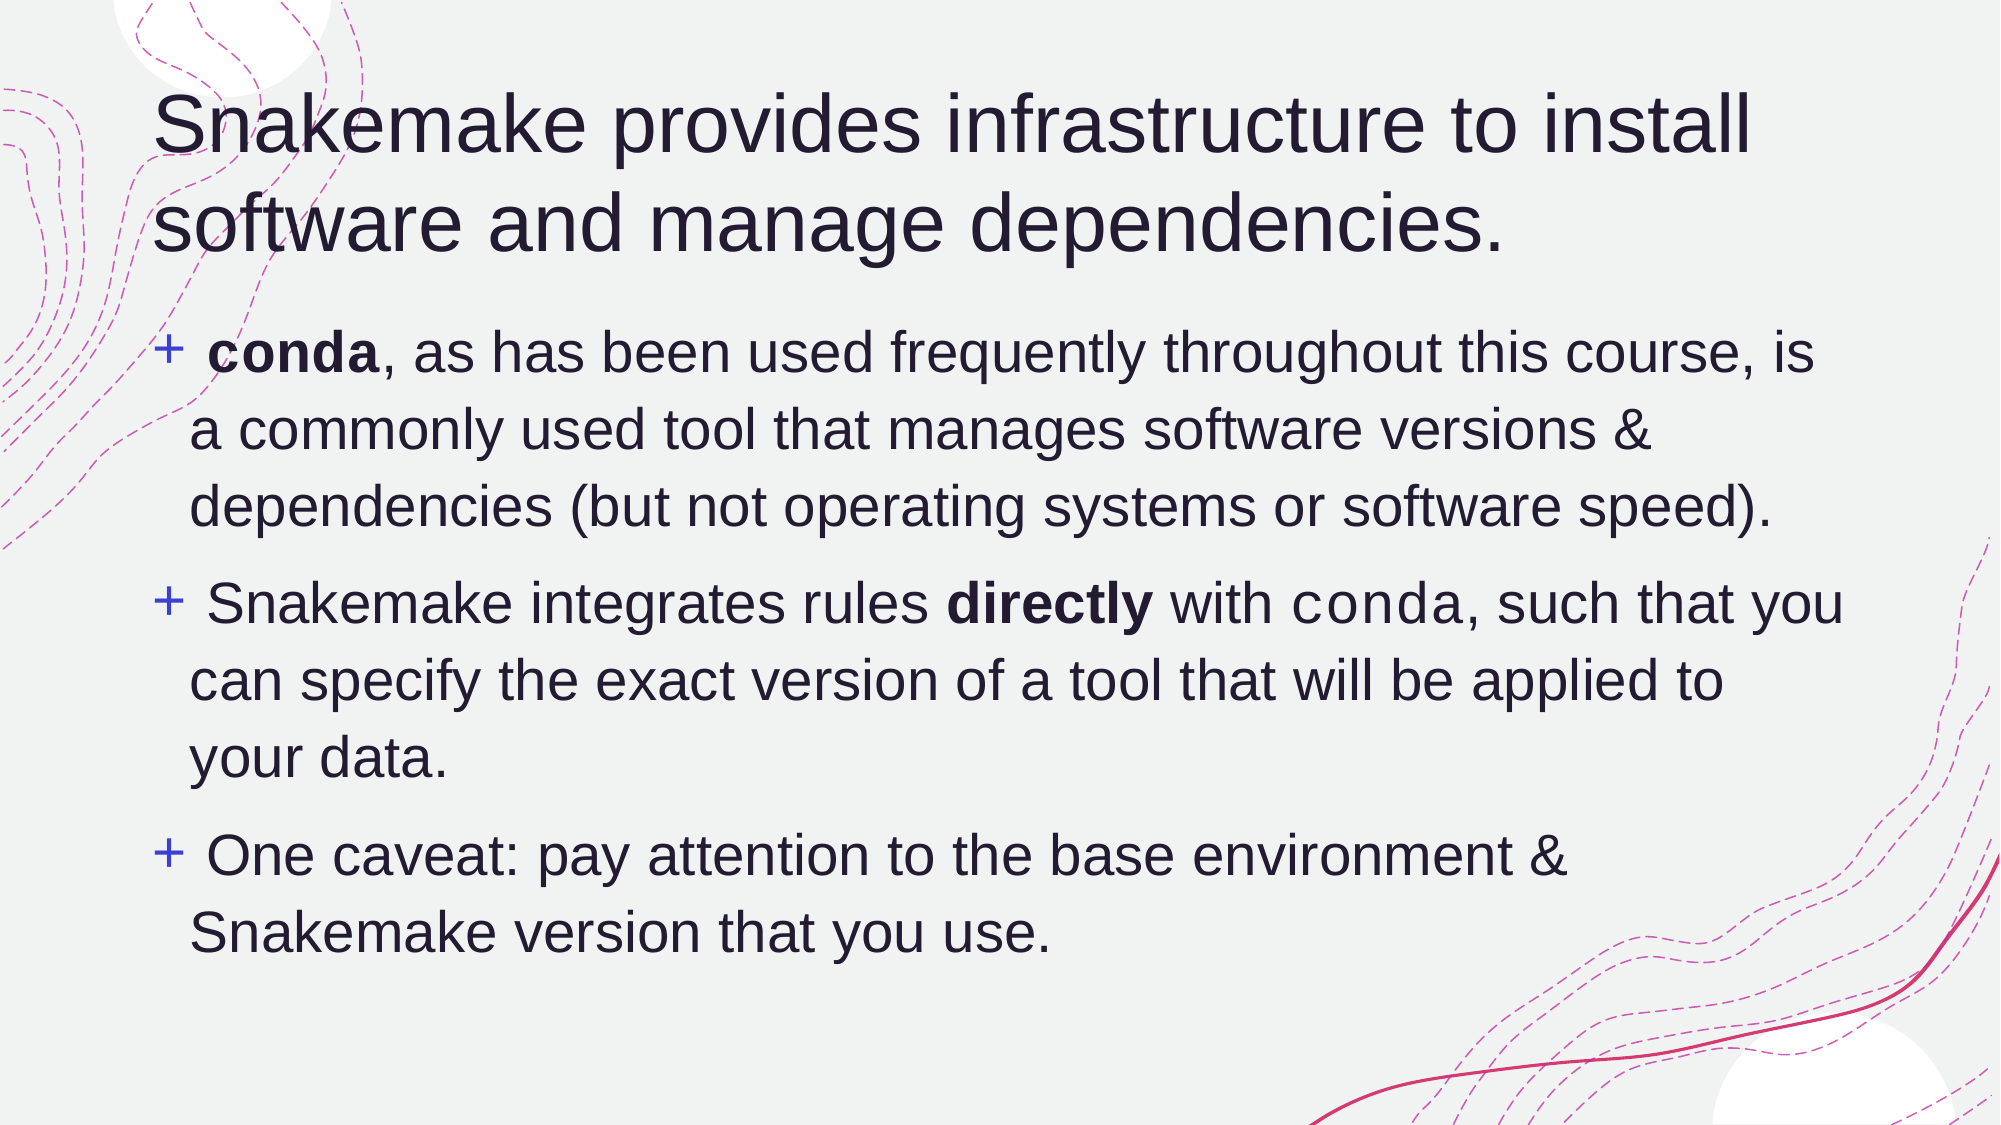

# Snakemake provides infrastructure to install software and manage dependencies.
 conda, as has been used frequently throughout this course, is a commonly used tool that manages software versions & dependencies (but not operating systems or software speed).
 Snakemake integrates rules directly with conda, such that you can specify the exact version of a tool that will be applied to your data.
 One caveat: pay attention to the base environment & Snakemake version that you use.